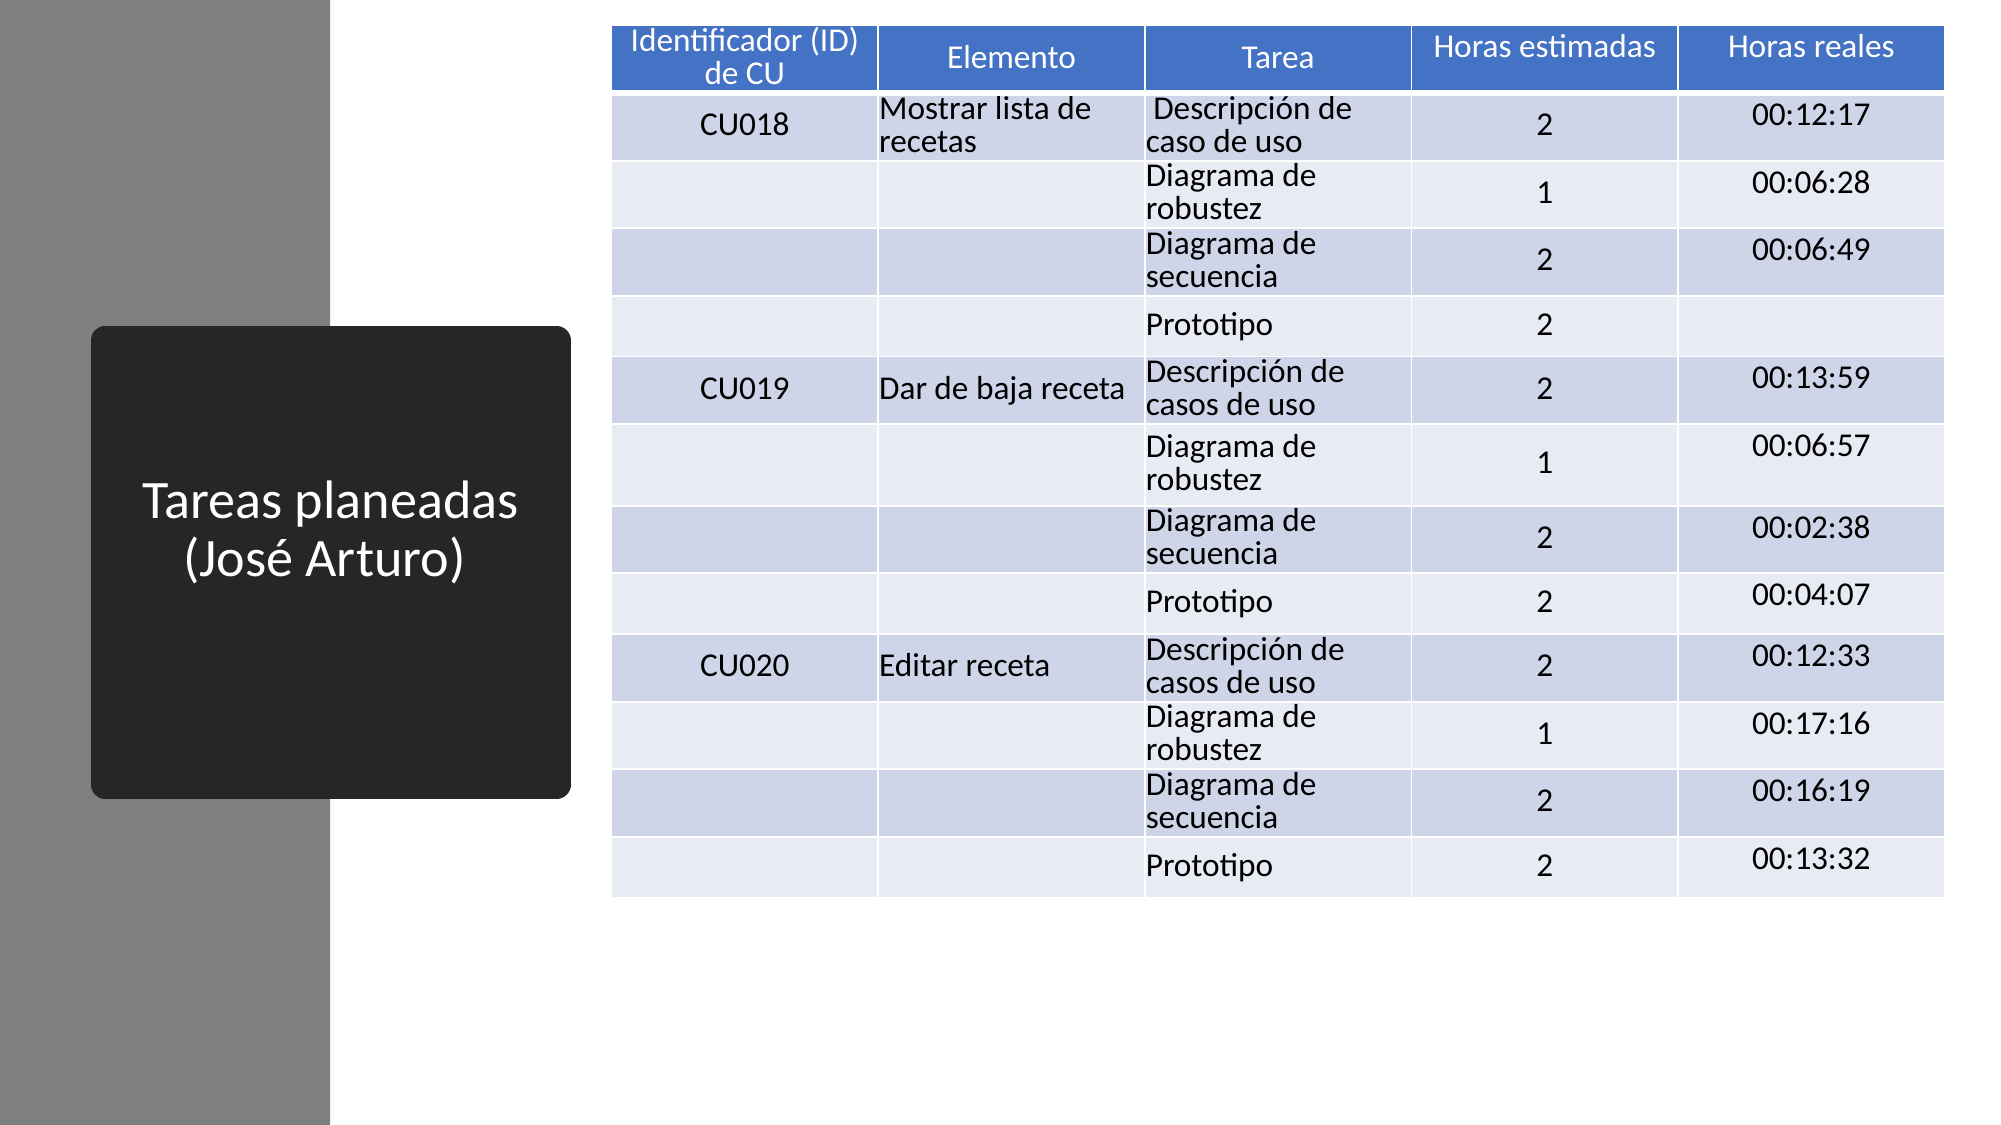

| Identificador (ID) de CU | Elemento | Tarea | Horas estimadas | Horas reales |
| --- | --- | --- | --- | --- |
| CU018 | Mostrar lista de recetas | Descripción de caso de uso | 2 | 00:12:17 |
|  |  | Diagrama de robustez | 1 | 00:06:28 |
|  |  | Diagrama de secuencia | 2 | 00:06:49 |
|  |  | Prototipo | 2 |  |
| CU019 | Dar de baja receta | Descripción de casos de uso | 2 | 00:13:59 |
|  |  | Diagrama de robustez | 1 | 00:06:57 |
|  |  | Diagrama de secuencia | 2 | 00:02:38 |
|  |  | Prototipo | 2 | 00:04:07 |
| CU020 | Editar receta | Descripción de casos de uso | 2 | 00:12:33 |
|  |  | Diagrama de robustez | 1 | 00:17:16 |
|  |  | Diagrama de secuencia | 2 | 00:16:19 |
|  |  | Prototipo | 2 | 00:13:32 |
# Tareas planeadas (José Arturo)